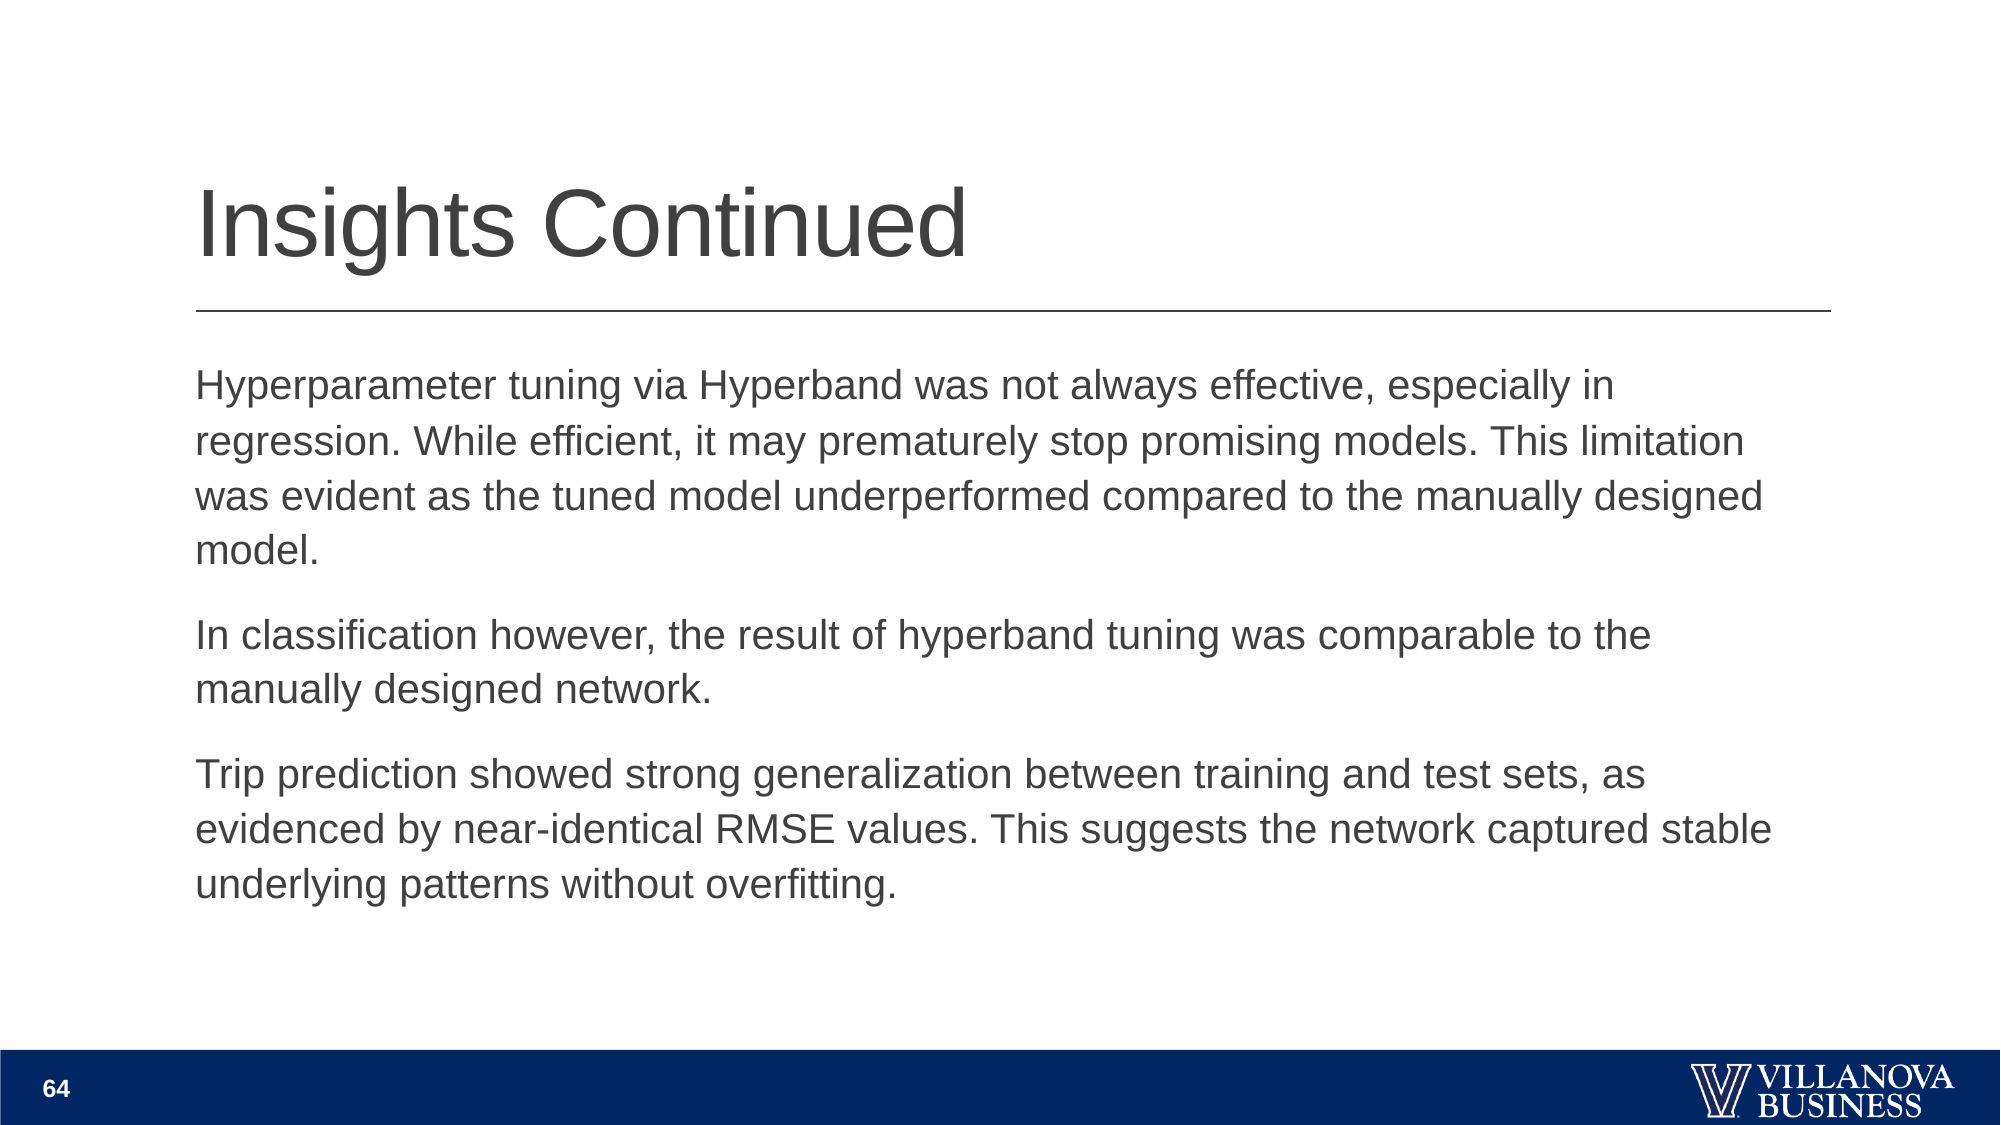

# Insights Continued
Hyperparameter tuning via Hyperband was not always effective, especially in regression. While efficient, it may prematurely stop promising models. This limitation was evident as the tuned model underperformed compared to the manually designed model.
In classification however, the result of hyperband tuning was comparable to the manually designed network.
Trip prediction showed strong generalization between training and test sets, as evidenced by near-identical RMSE values. This suggests the network captured stable underlying patterns without overfitting.

64